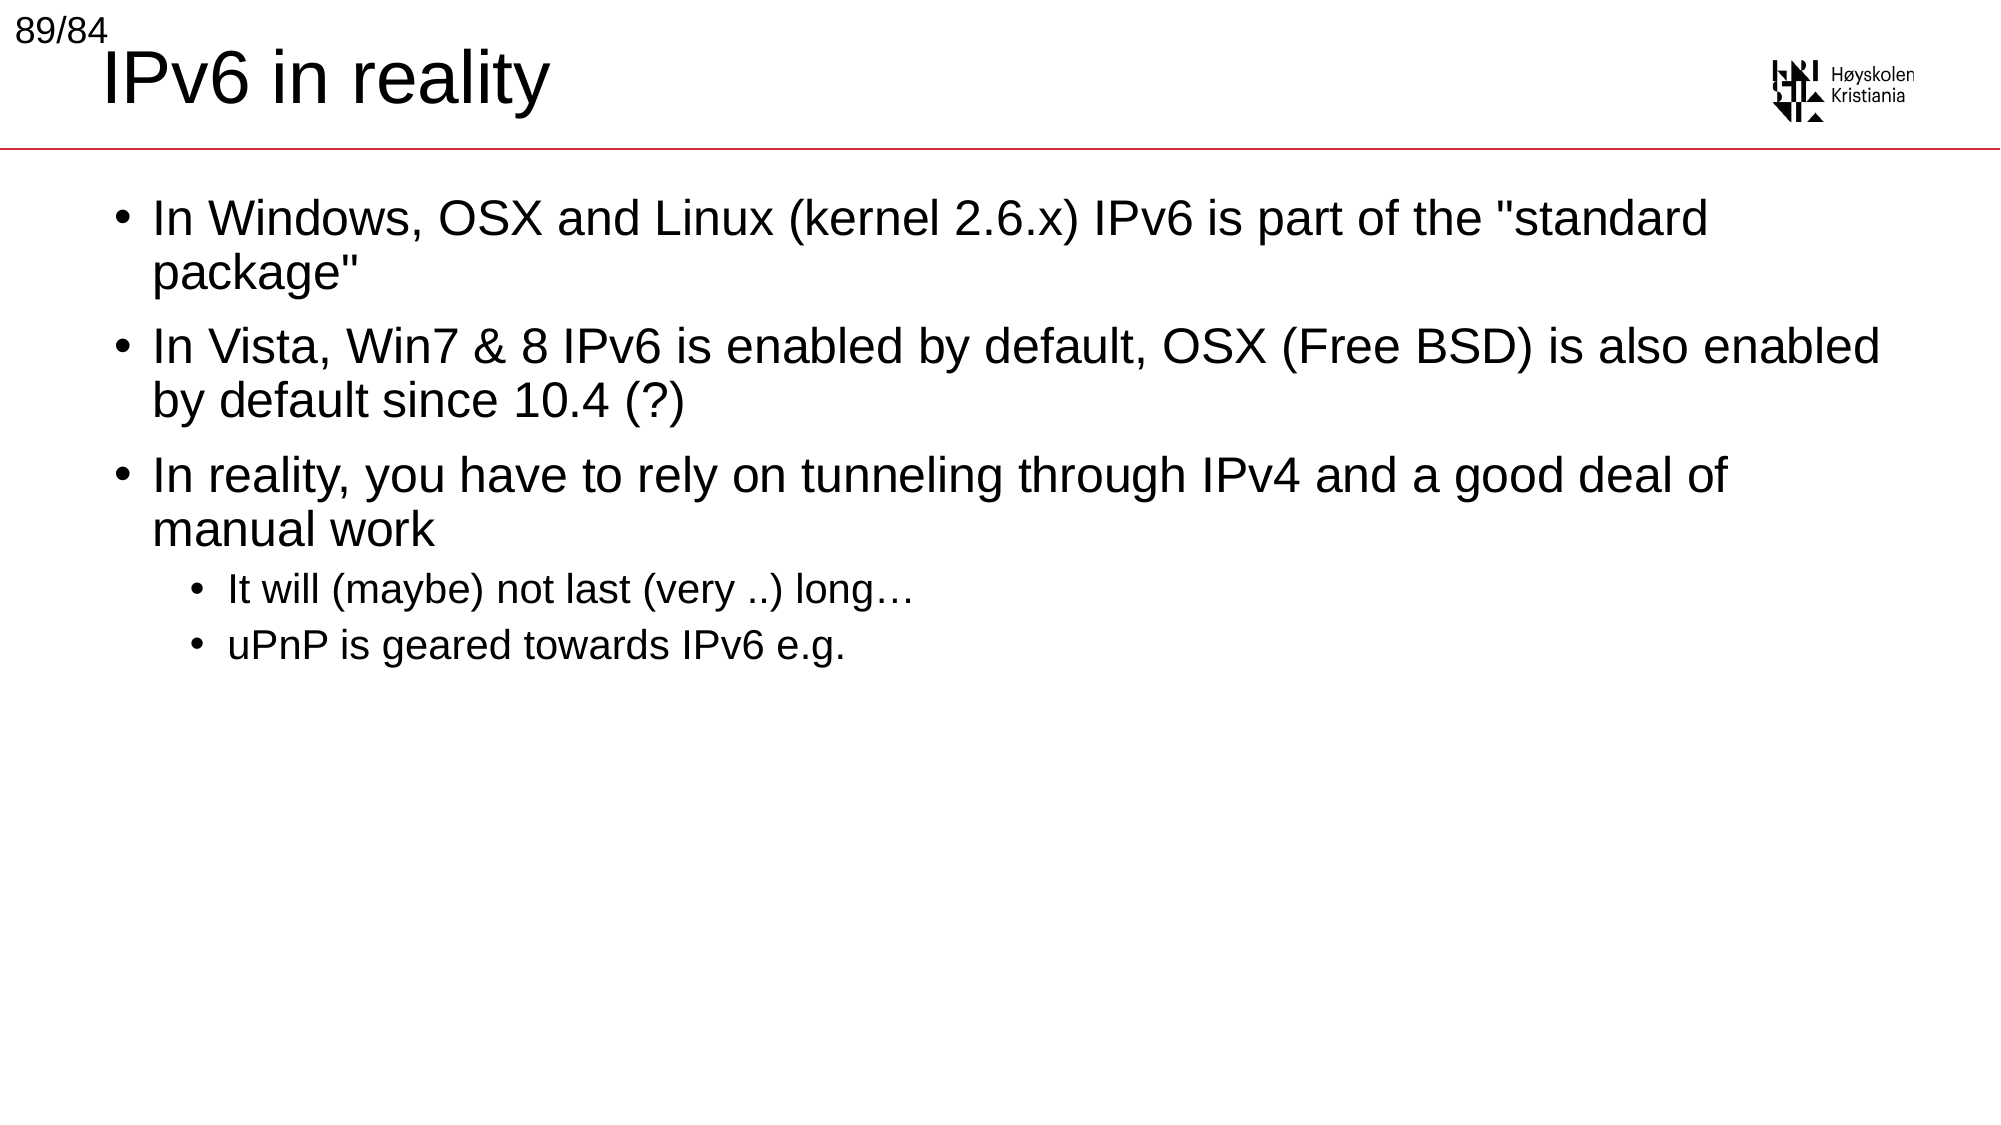

89/84
# IPv6 in reality
In Windows, OSX and Linux (kernel 2.6.x) IPv6 is part of the "standard package"
In Vista, Win7 & 8 IPv6 is enabled by default, OSX (Free BSD) is also enabled by default since 10.4 (?)
In reality, you have to rely on tunneling through IPv4 and a good deal of manual work
It will (maybe) not last (very ..) long…
uPnP is geared towards IPv6 e.g.